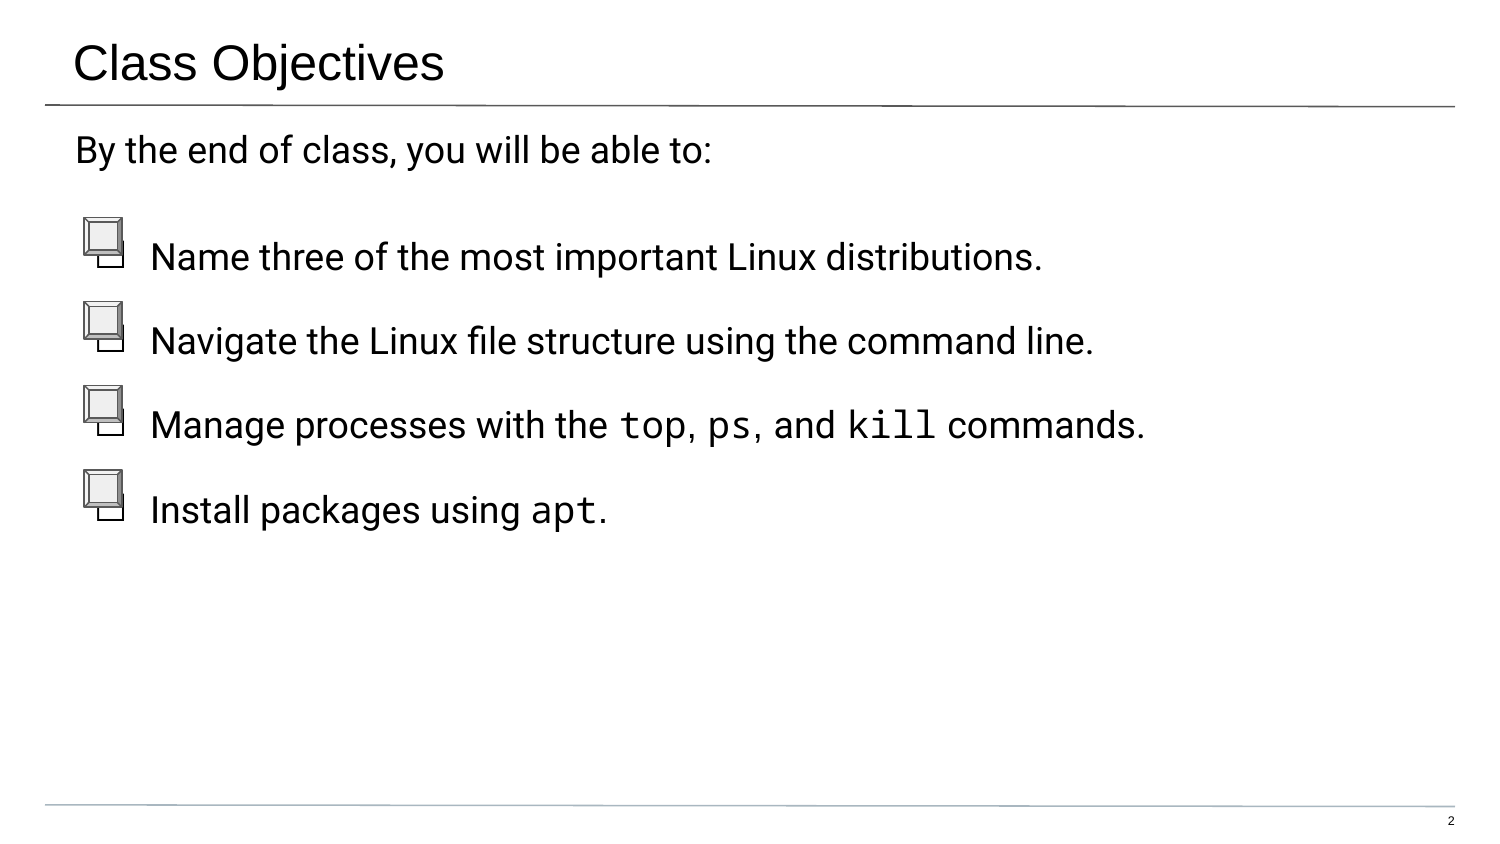

# Class Objectives

By the end of class, you will be able to:

Name three of the most important Linux distributions.
Navigate the Linux file structure using the command line.
Manage processes with the top, ps, and kill commands.
Install packages using apt.

2